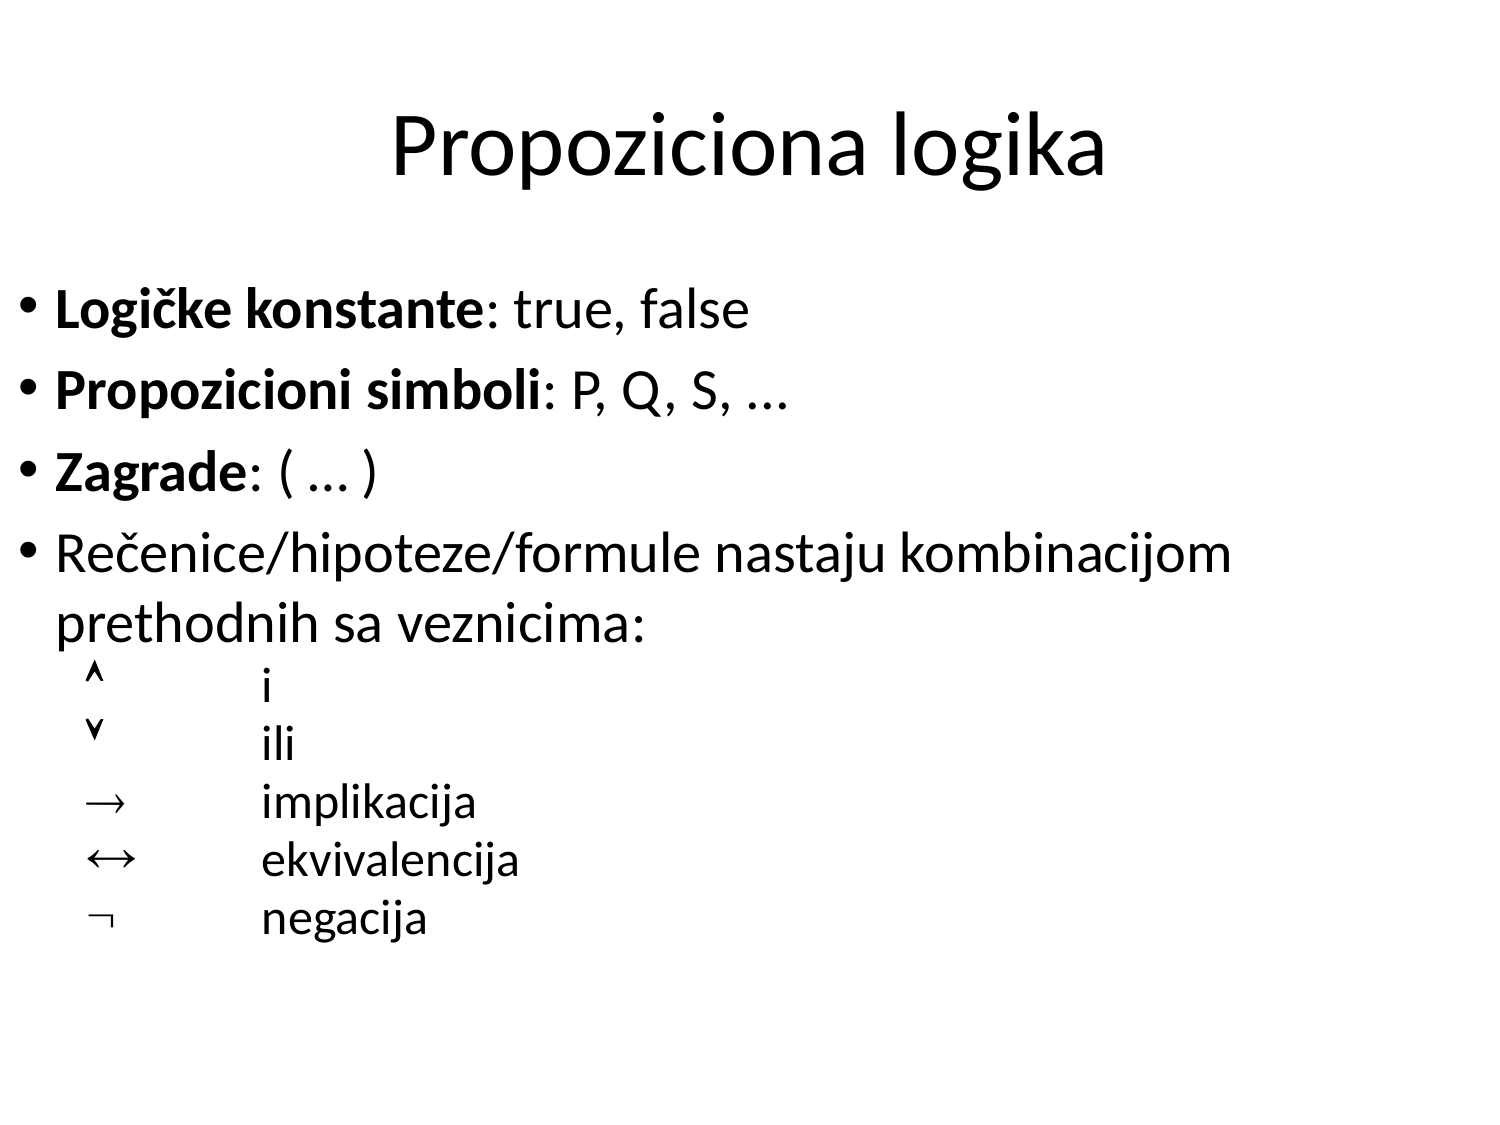

# Propoziciona logika
Logičke konstante: true, false
Propozicioni simboli: P, Q, S, ...
Zagrade: ( … )
Rečenice/hipoteze/formule nastaju kombinacijom prethodnih sa veznicima:
 ∧  	i
 ∨ 	ili
 → 	implikacija
 ↔ 	ekvivalencija
 ¬ 	negacija